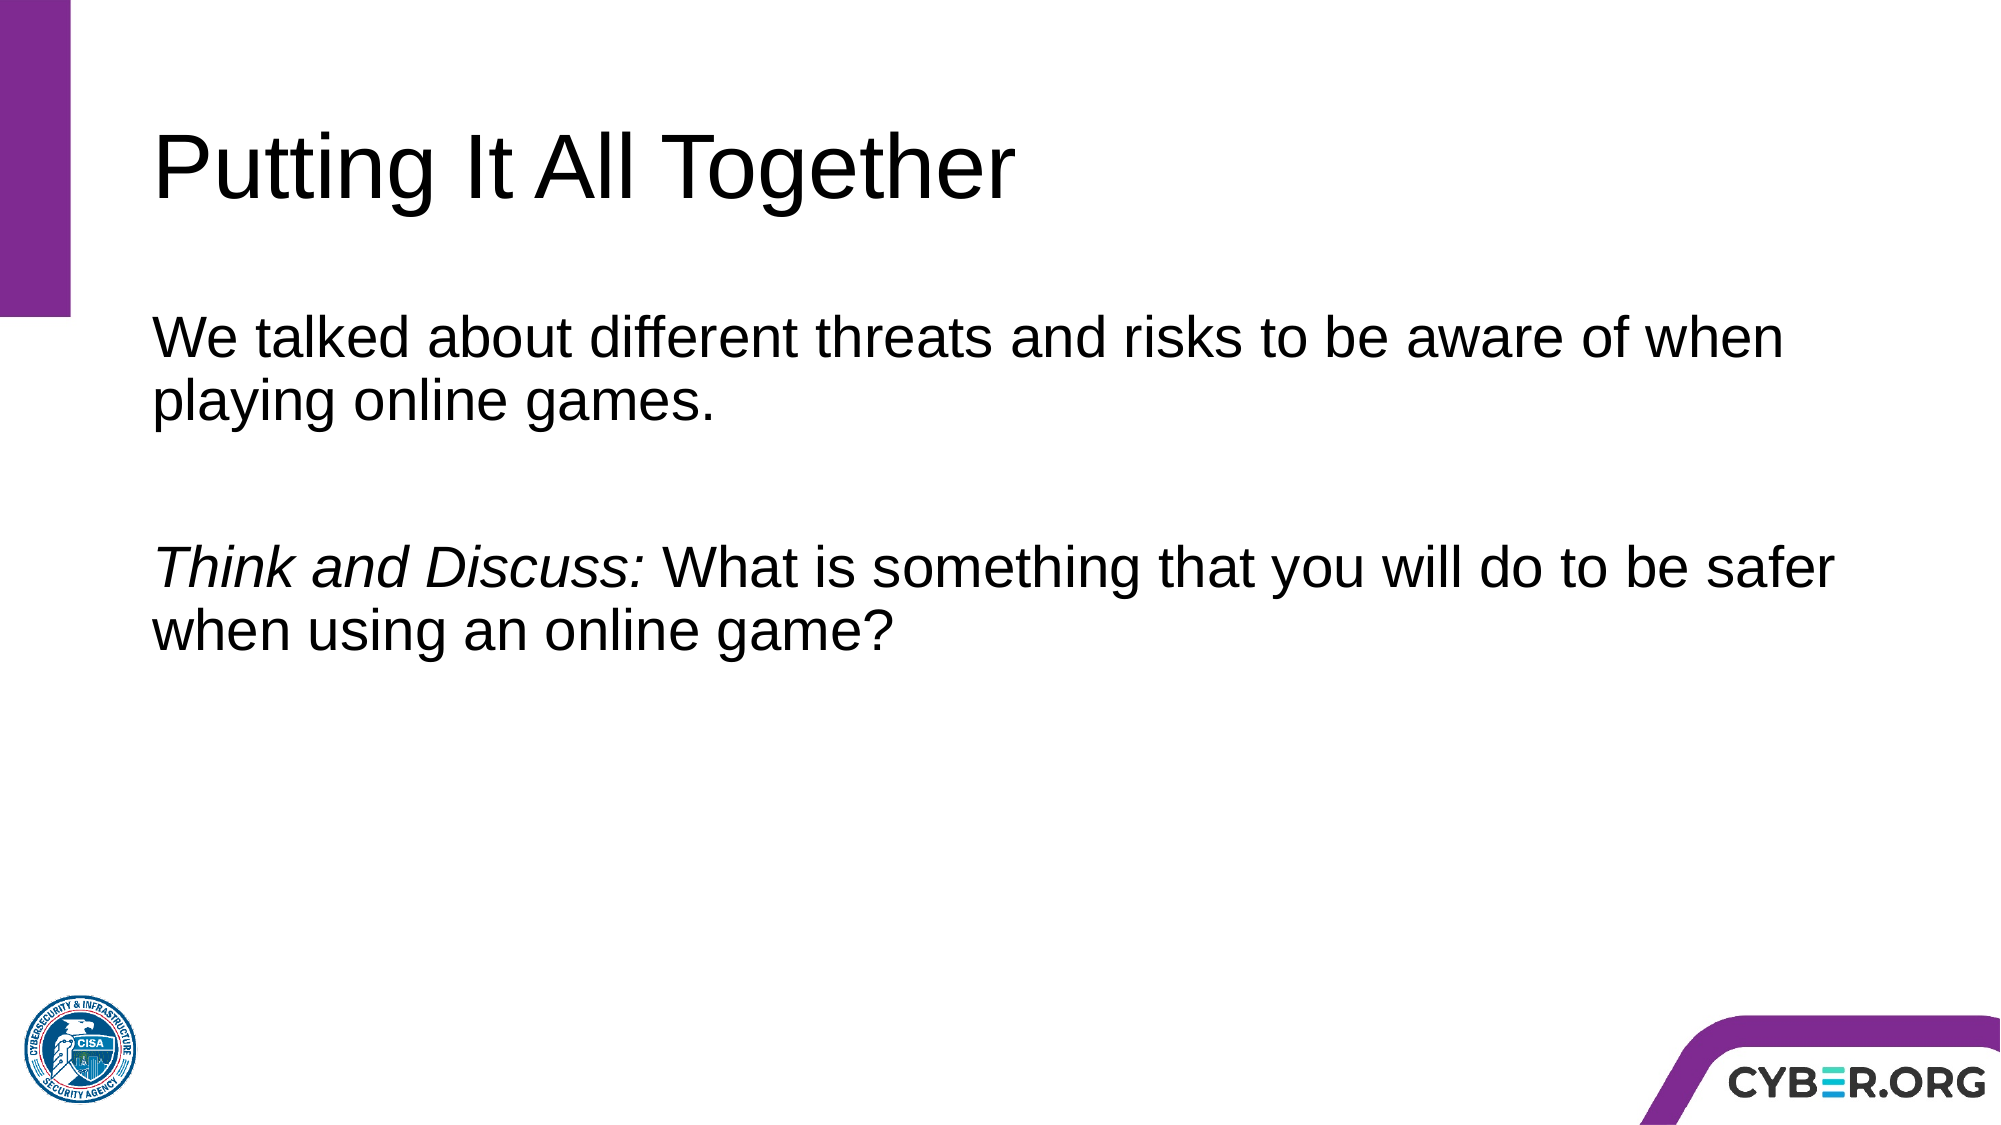

# Putting It All Together
We talked about different threats and risks to be aware of when playing online games.

Think and Discuss: What is something that you will do to be safer when using an online game?